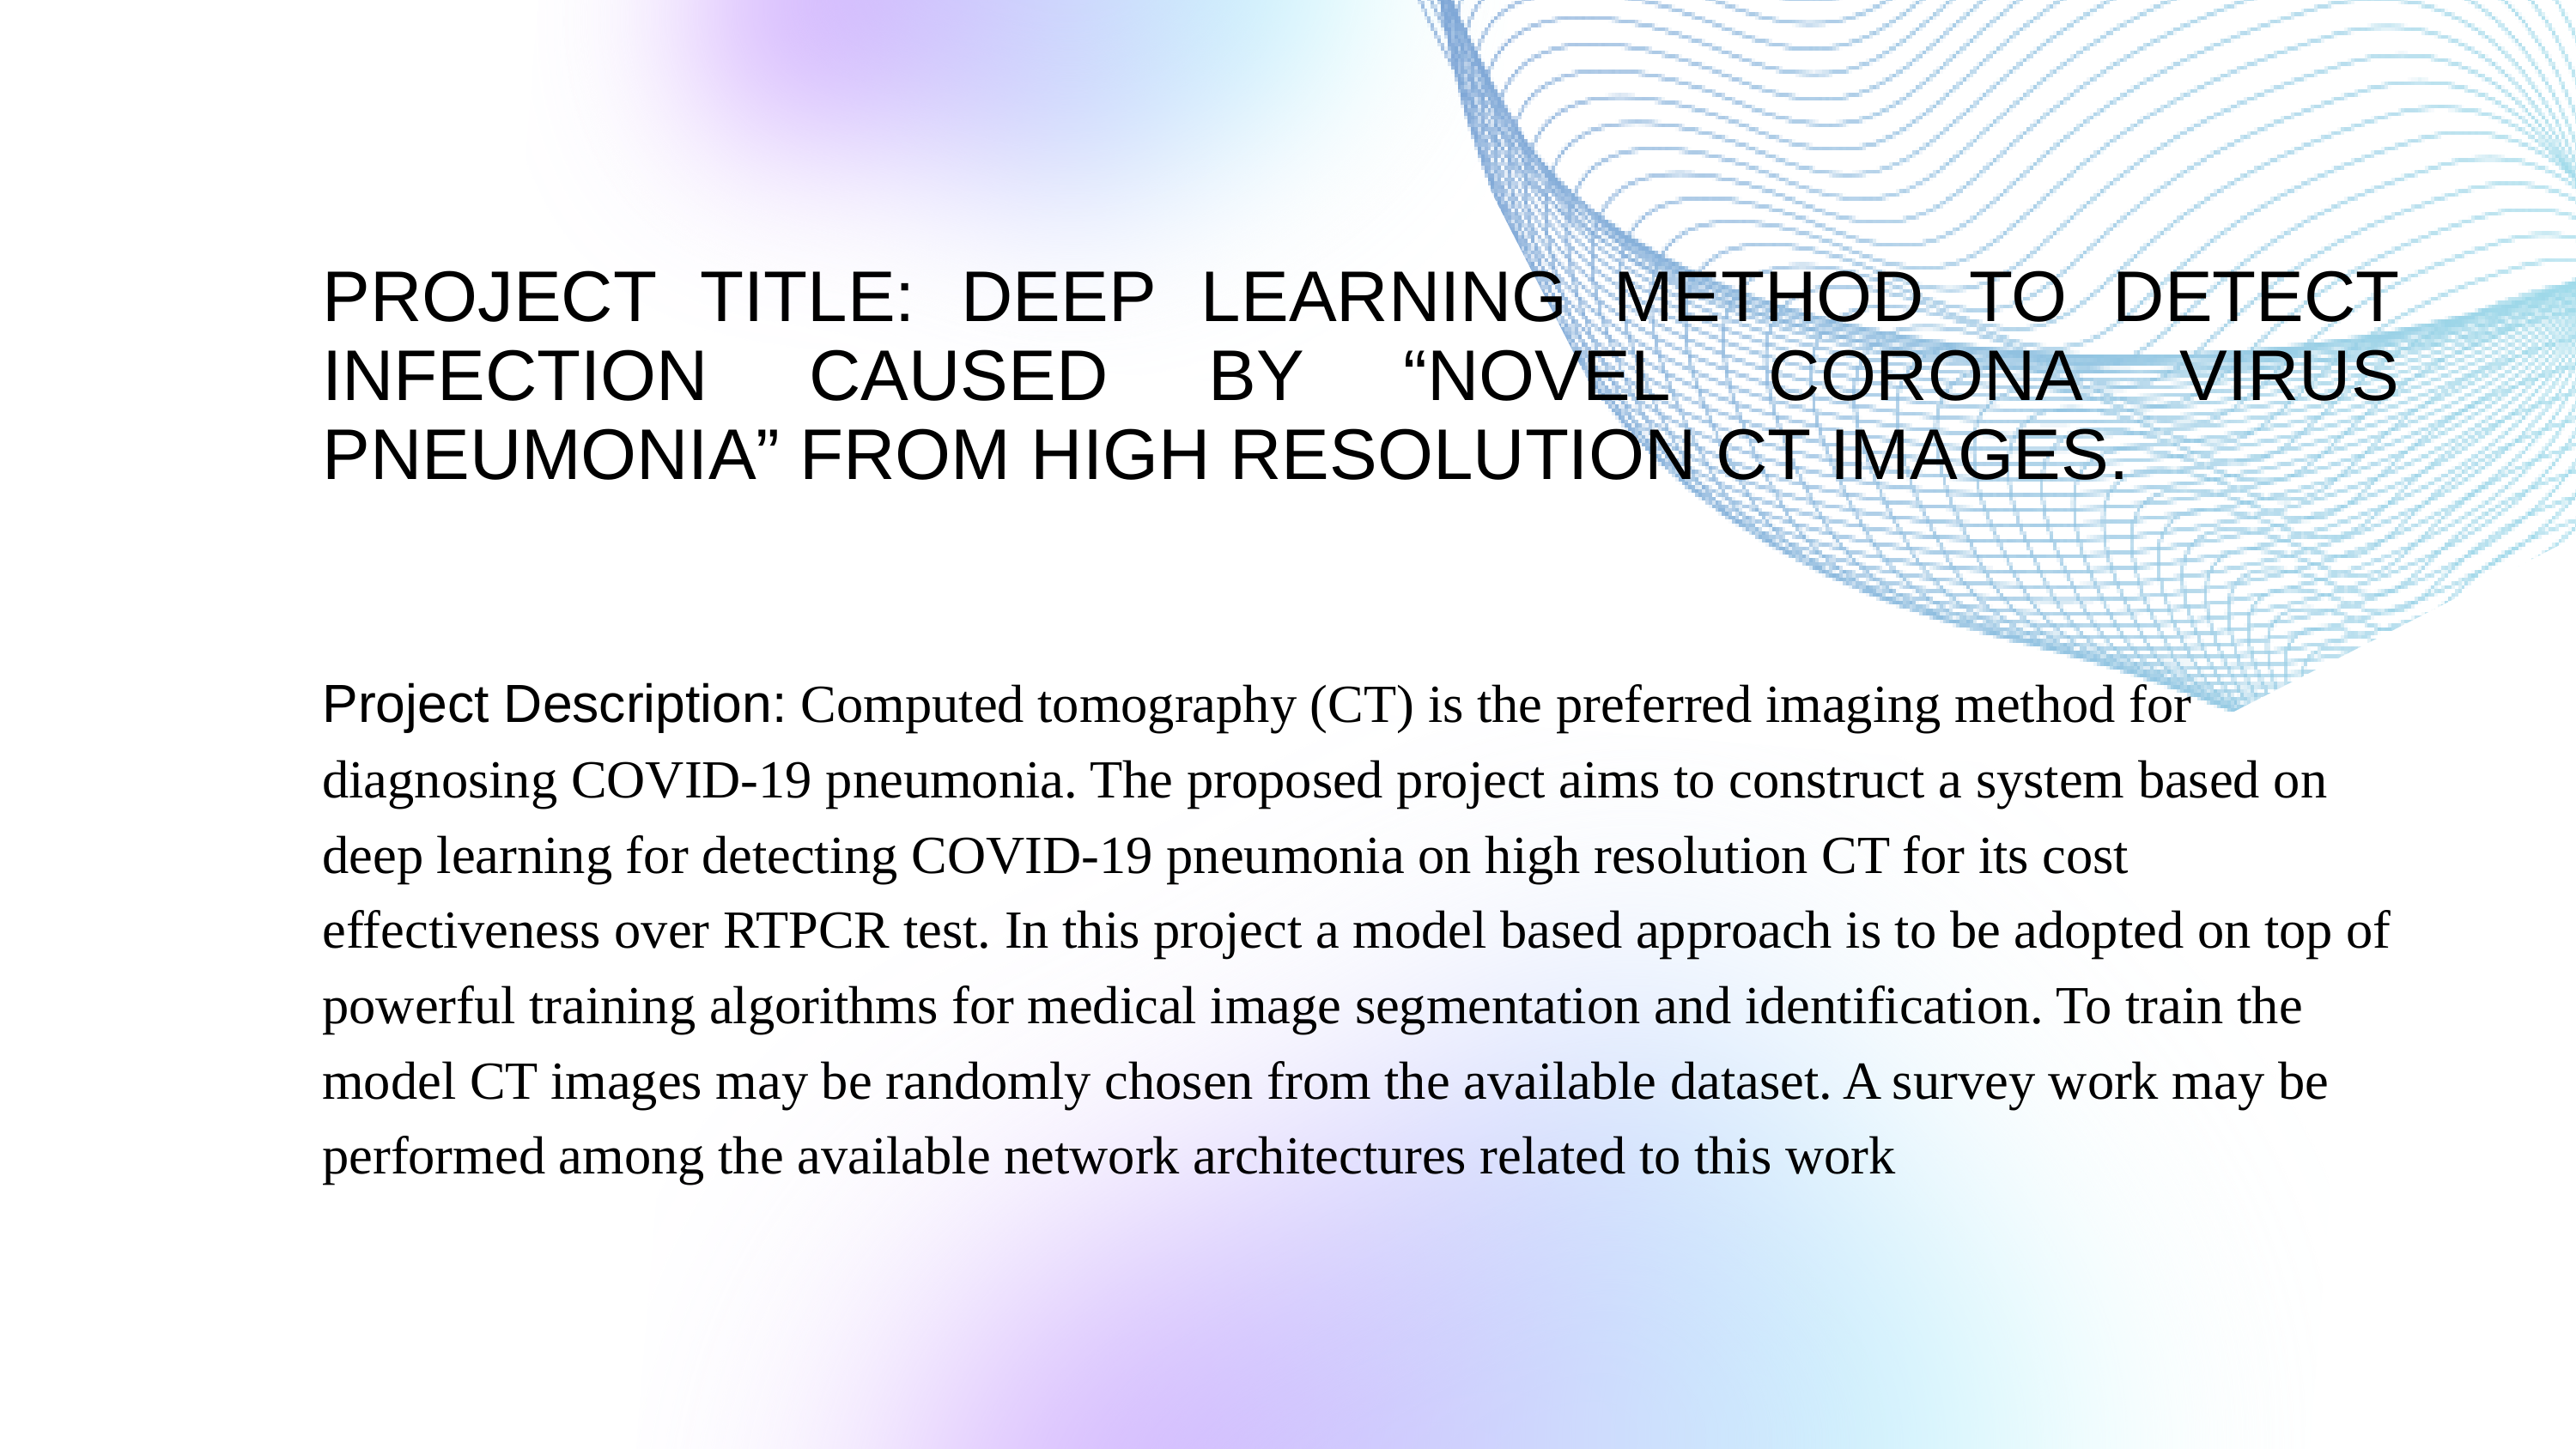

PROJECT TITLE: DEEP LEARNING METHOD TO DETECT INFECTION CAUSED BY “NOVEL CORONA VIRUS PNEUMONIA” FROM HIGH RESOLUTION CT IMAGES.

Project Description: Computed tomography (CT) is the preferred imaging method for diagnosing COVID-19 pneumonia. The proposed project aims to construct a system based on deep learning for detecting COVID-19 pneumonia on high resolution CT for its cost effectiveness over RTPCR test. In this project a model based approach is to be adopted on top of powerful training algorithms for medical image segmentation and identification. To train the model CT images may be randomly chosen from the available dataset. A survey work may be performed among the available network architectures related to this work